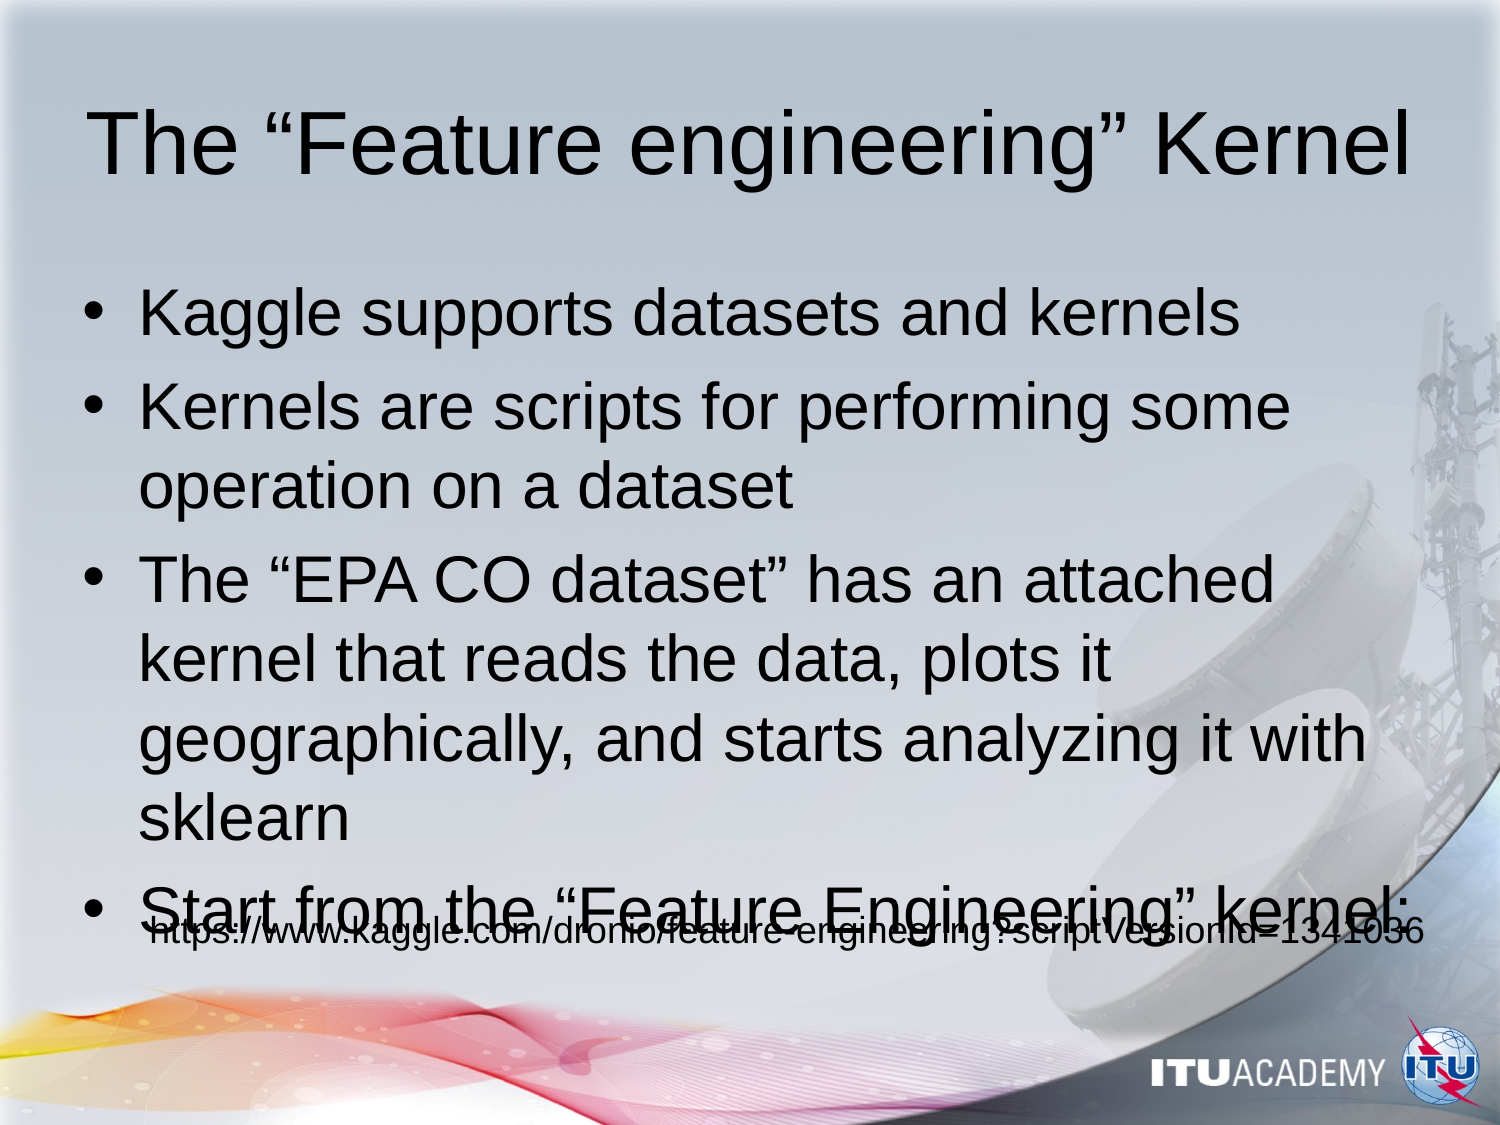

# The “Feature engineering” Kernel
Kaggle supports datasets and kernels
Kernels are scripts for performing some operation on a dataset
The “EPA CO dataset” has an attached kernel that reads the data, plots it geographically, and starts analyzing it with sklearn
Start from the “Feature Engineering” kernel:
https://www.kaggle.com/dronio/feature-engineering?scriptVersionId=1341036